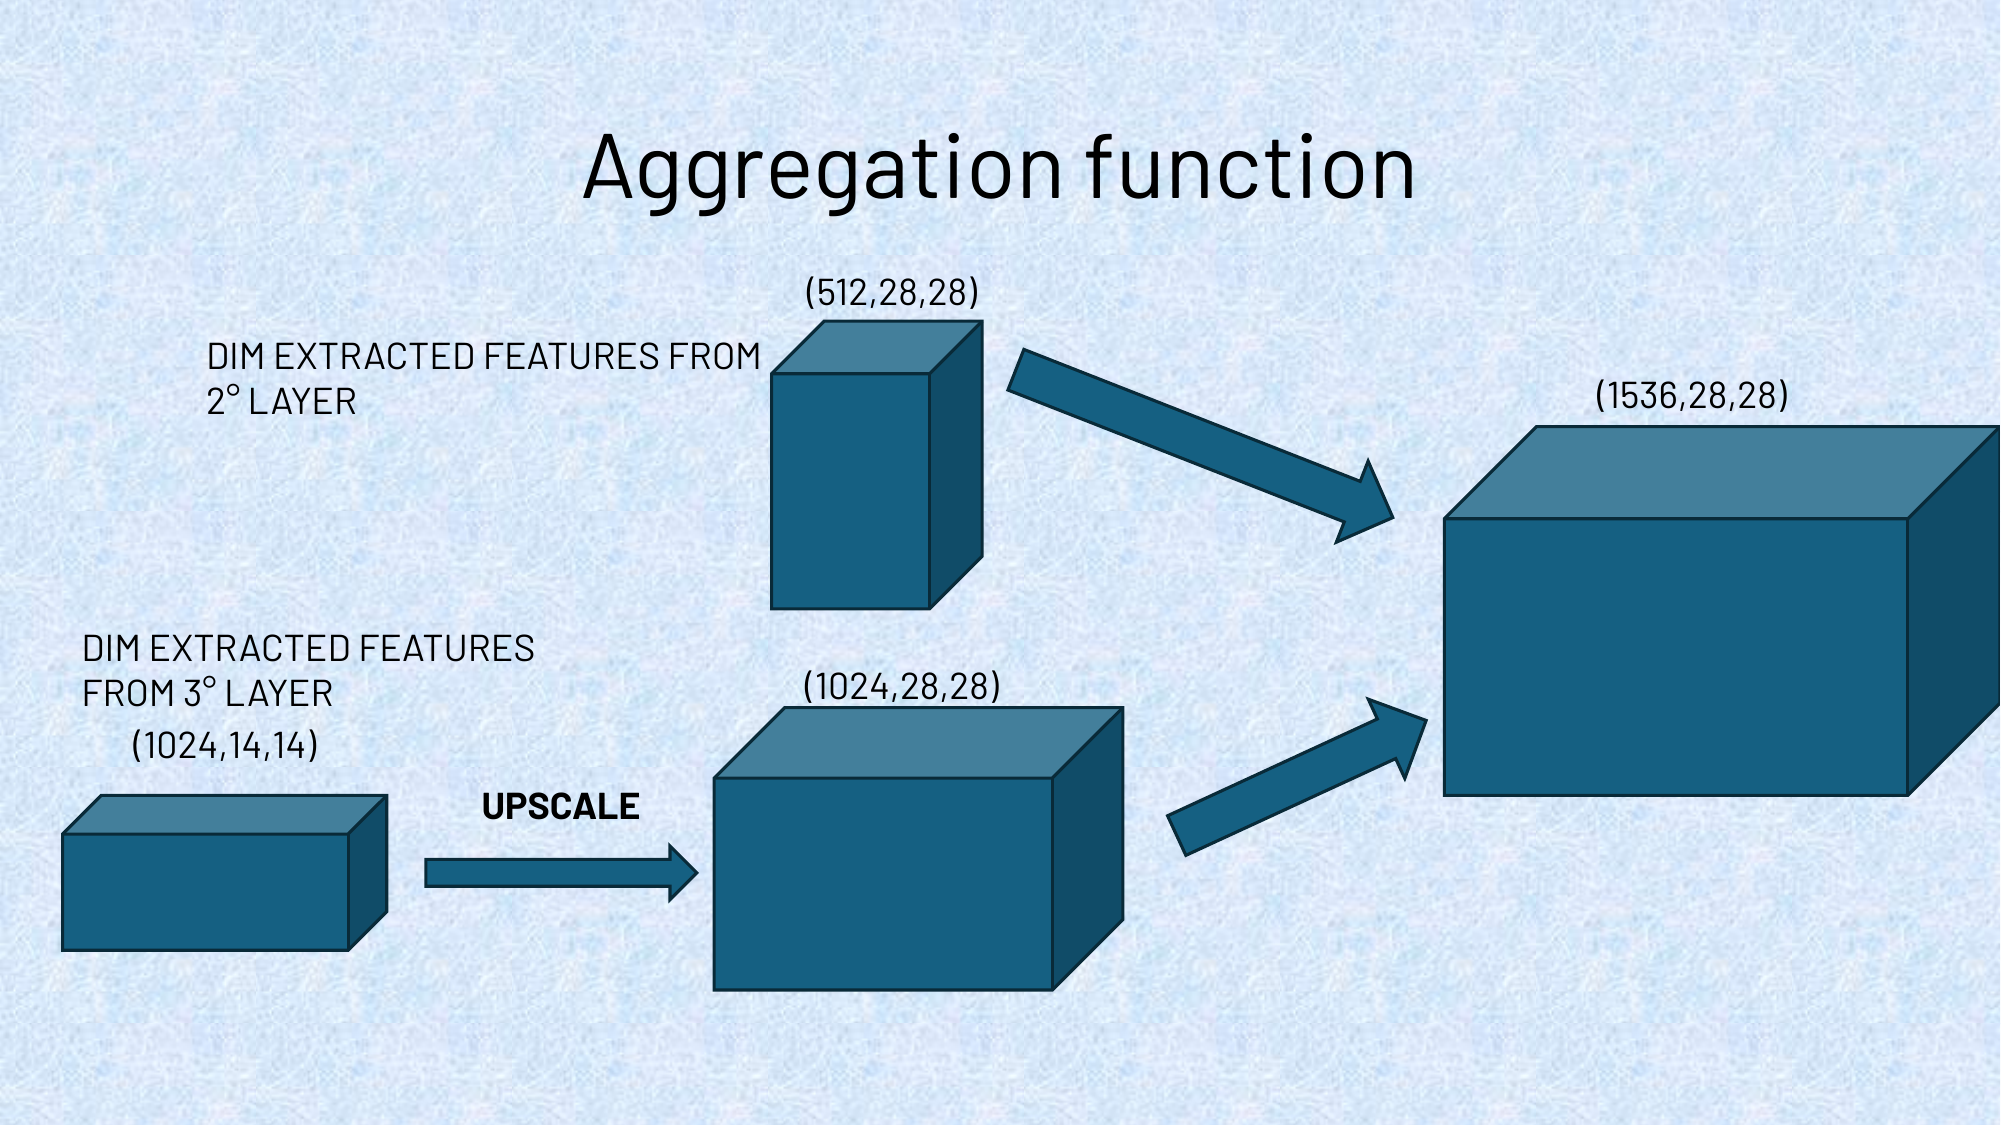

# Aggregation function
(512,28,28)

DIM EXTRACTED FEATURES FROM
2° LAYER
(1536,28,28)

DIM EXTRACTED FEATURES
FROM 3° LAYER
(1024,28,28)

(1024,14,14)

UPSCALE